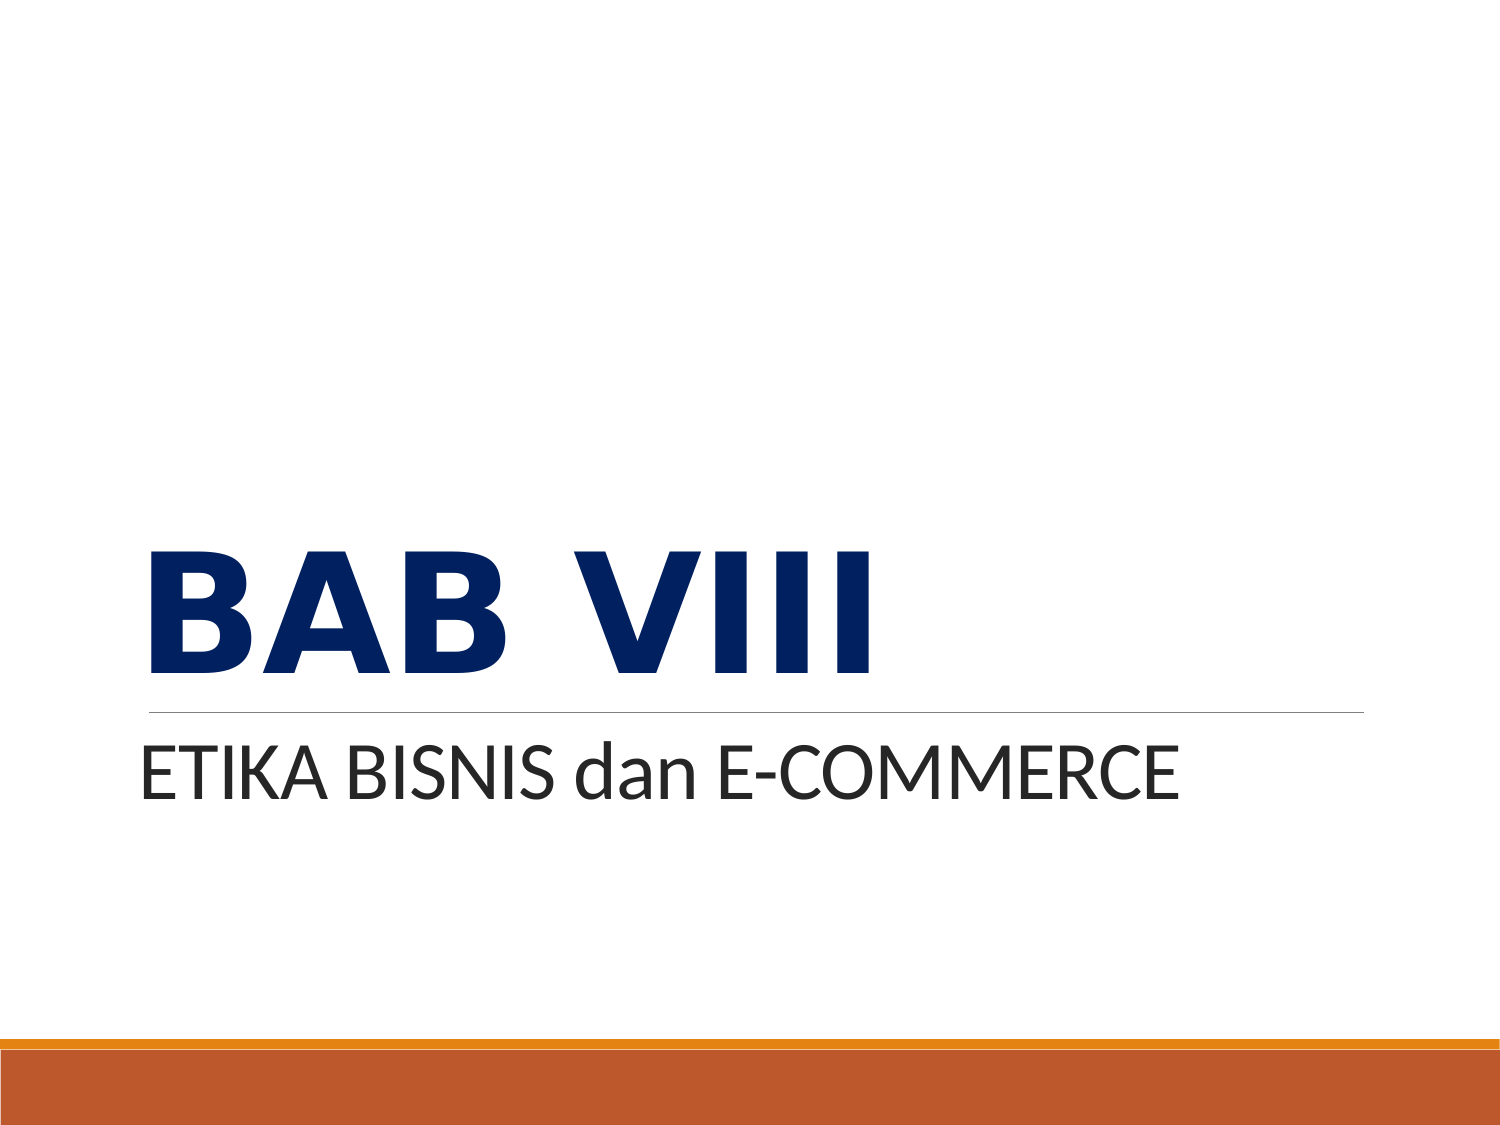

BAB VIII
# ETIKA BISNIS dan E-COMMERCE